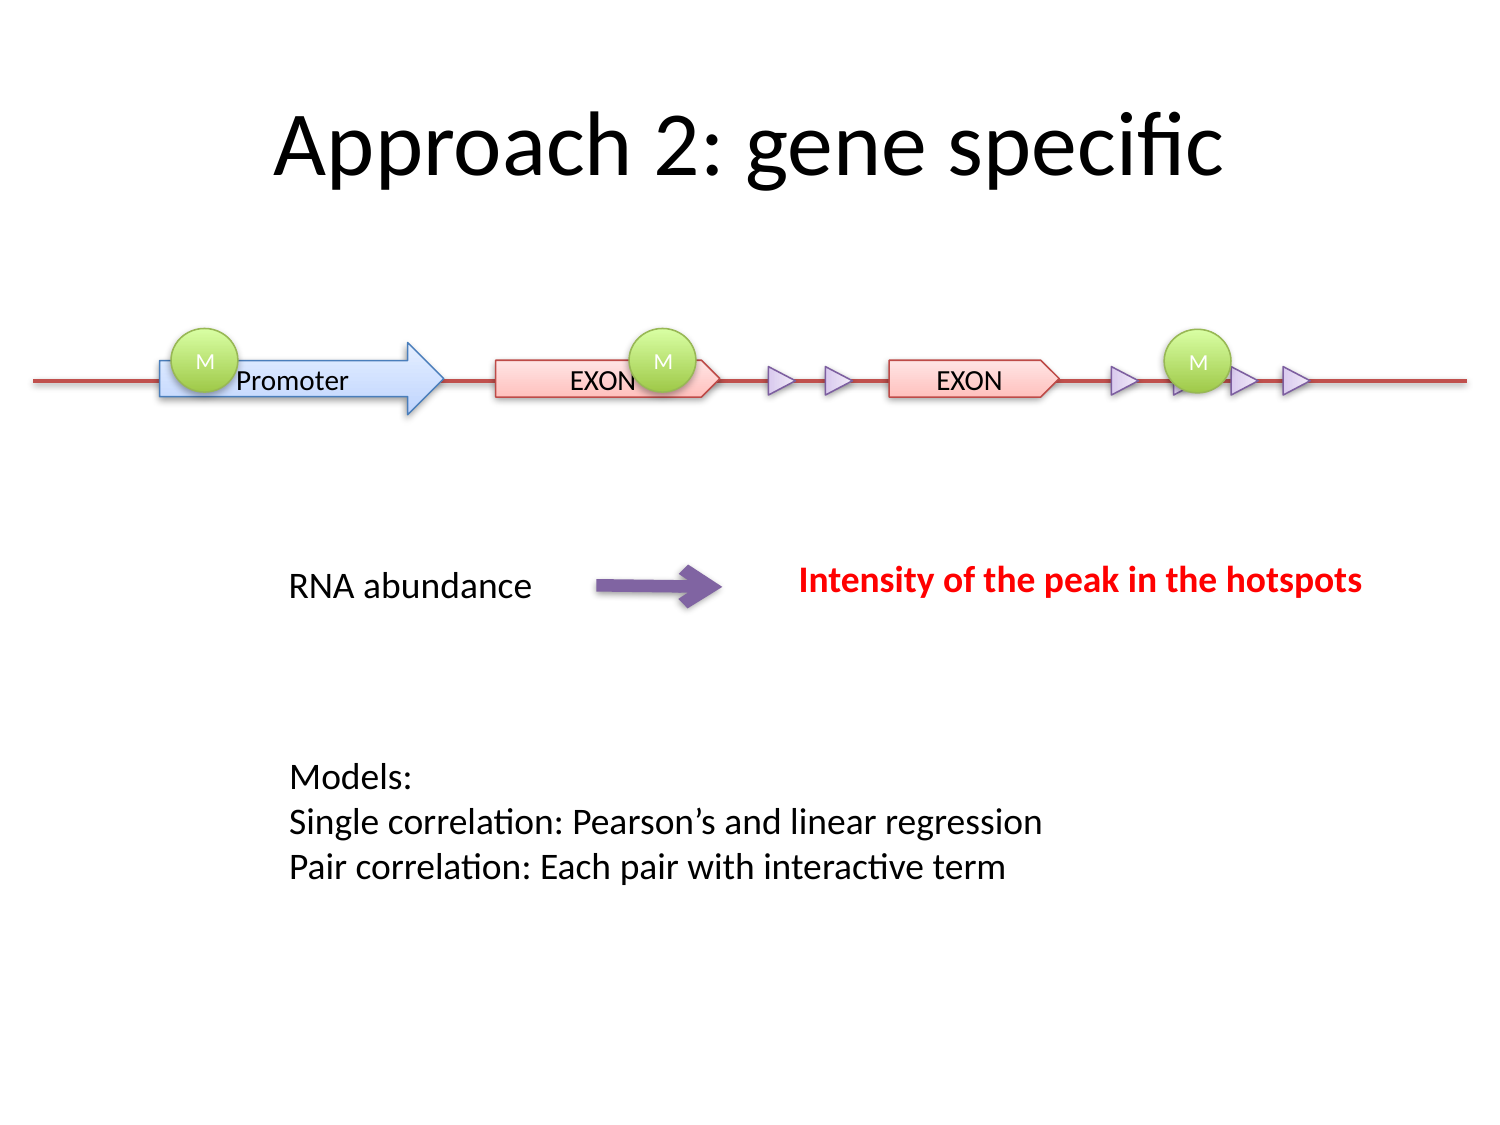

# Approach 2: gene specific
M
M
M
Promoter
EXON
EXON

Intensity of the peak in the hotspots
RNA abundance
Models:
Single correlation: Pearson’s and linear regression
Pair correlation: Each pair with interactive term